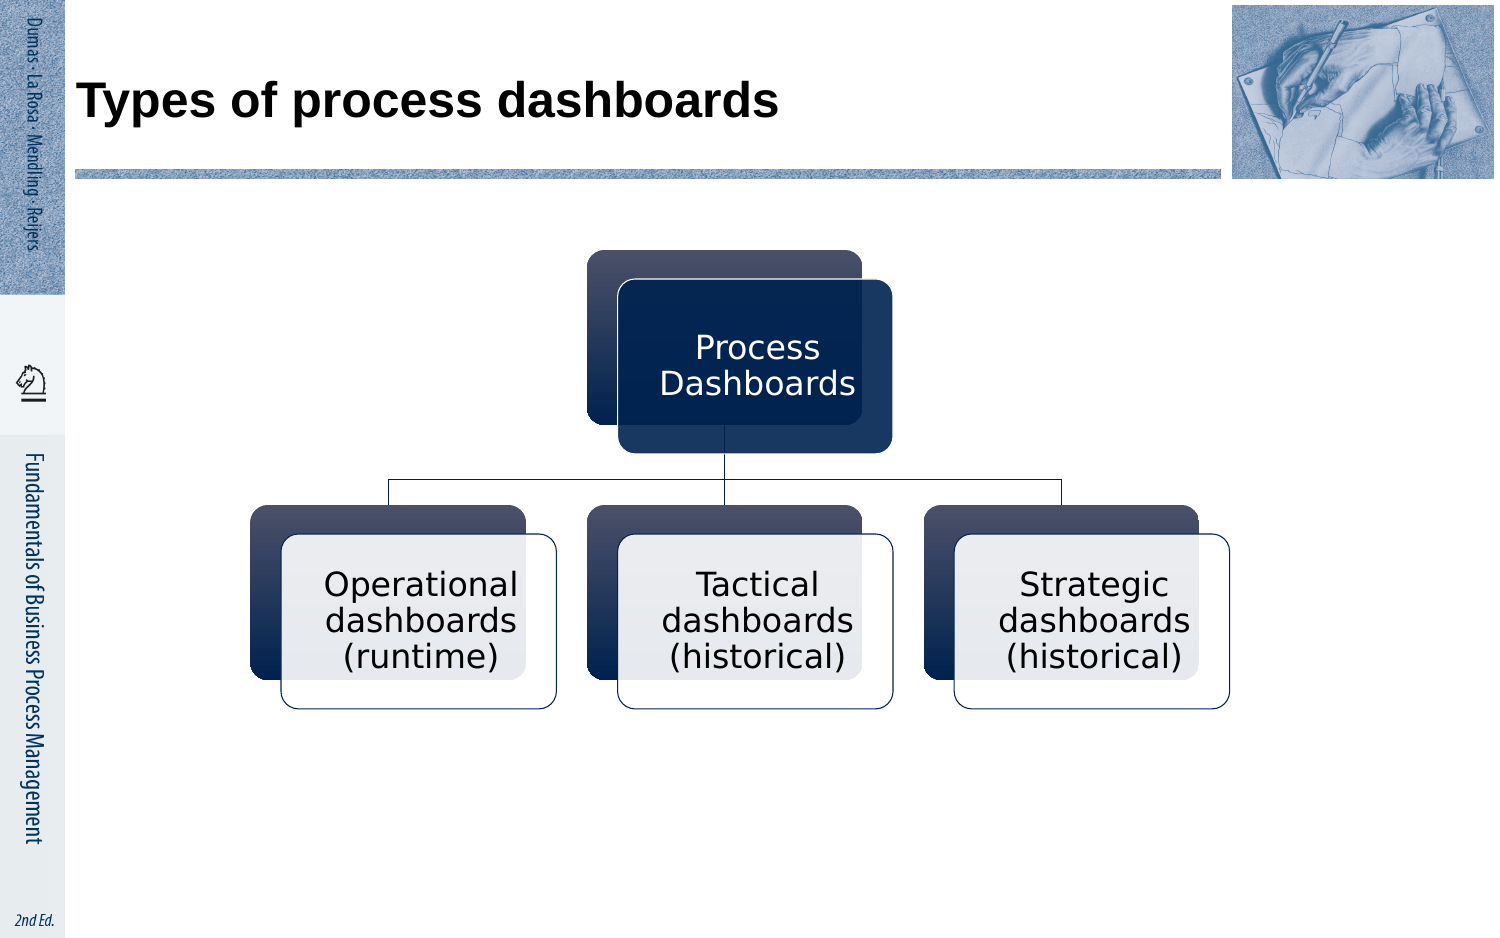

# Types of process dashboards
Process
Dashboards
Operational dashboards
(runtime)
Tactical dashboards
(historical)
Strategic dashboards
(historical)